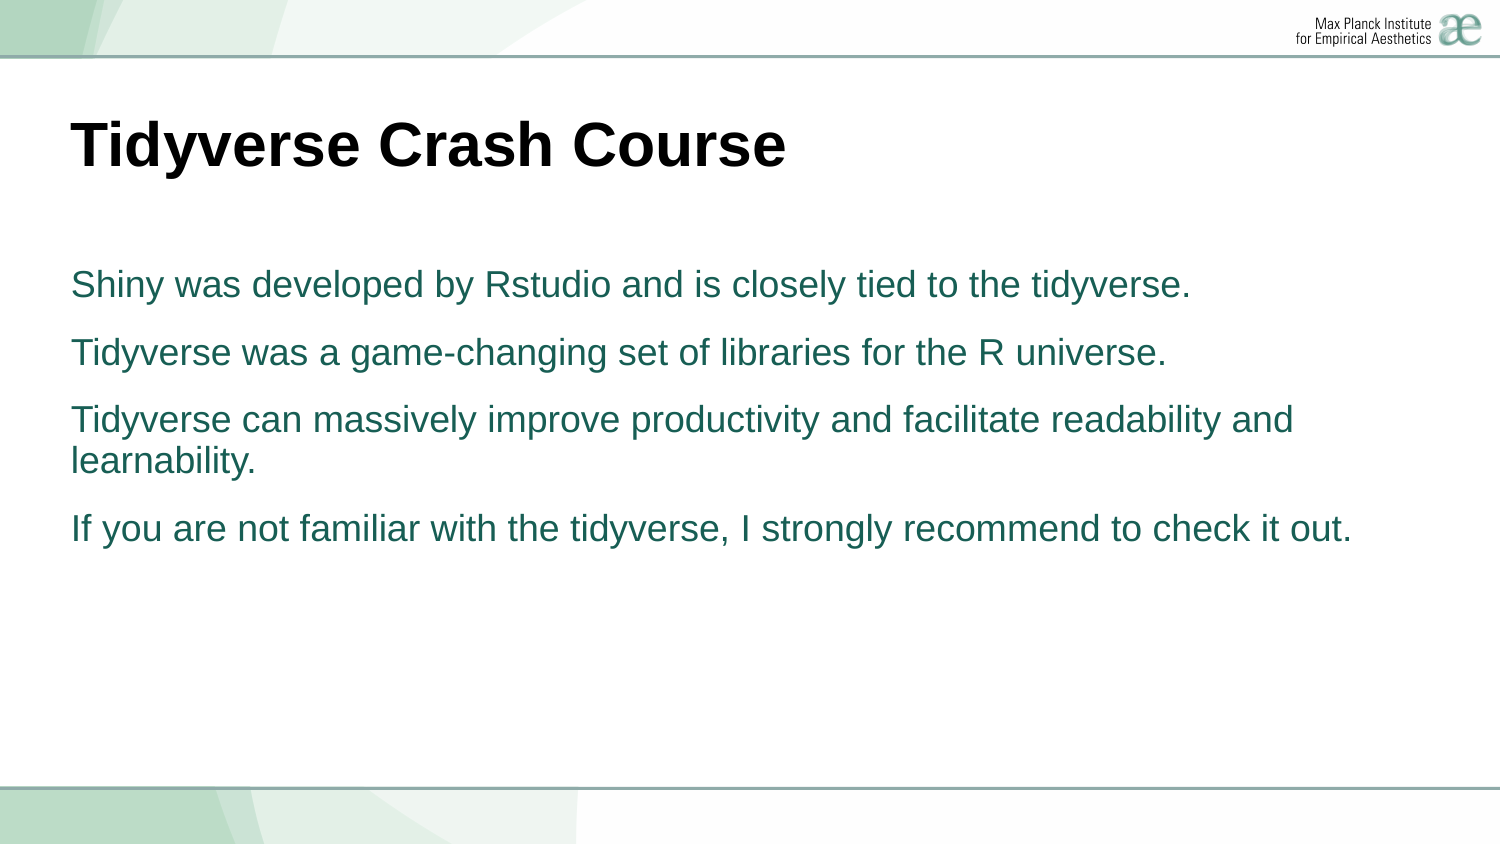

# Tidyverse Crash Course
Shiny was developed by Rstudio and is closely tied to the tidyverse.
Tidyverse was a game-changing set of libraries for the R universe.
Tidyverse can massively improve productivity and facilitate readability and learnability.
If you are not familiar with the tidyverse, I strongly recommend to check it out.